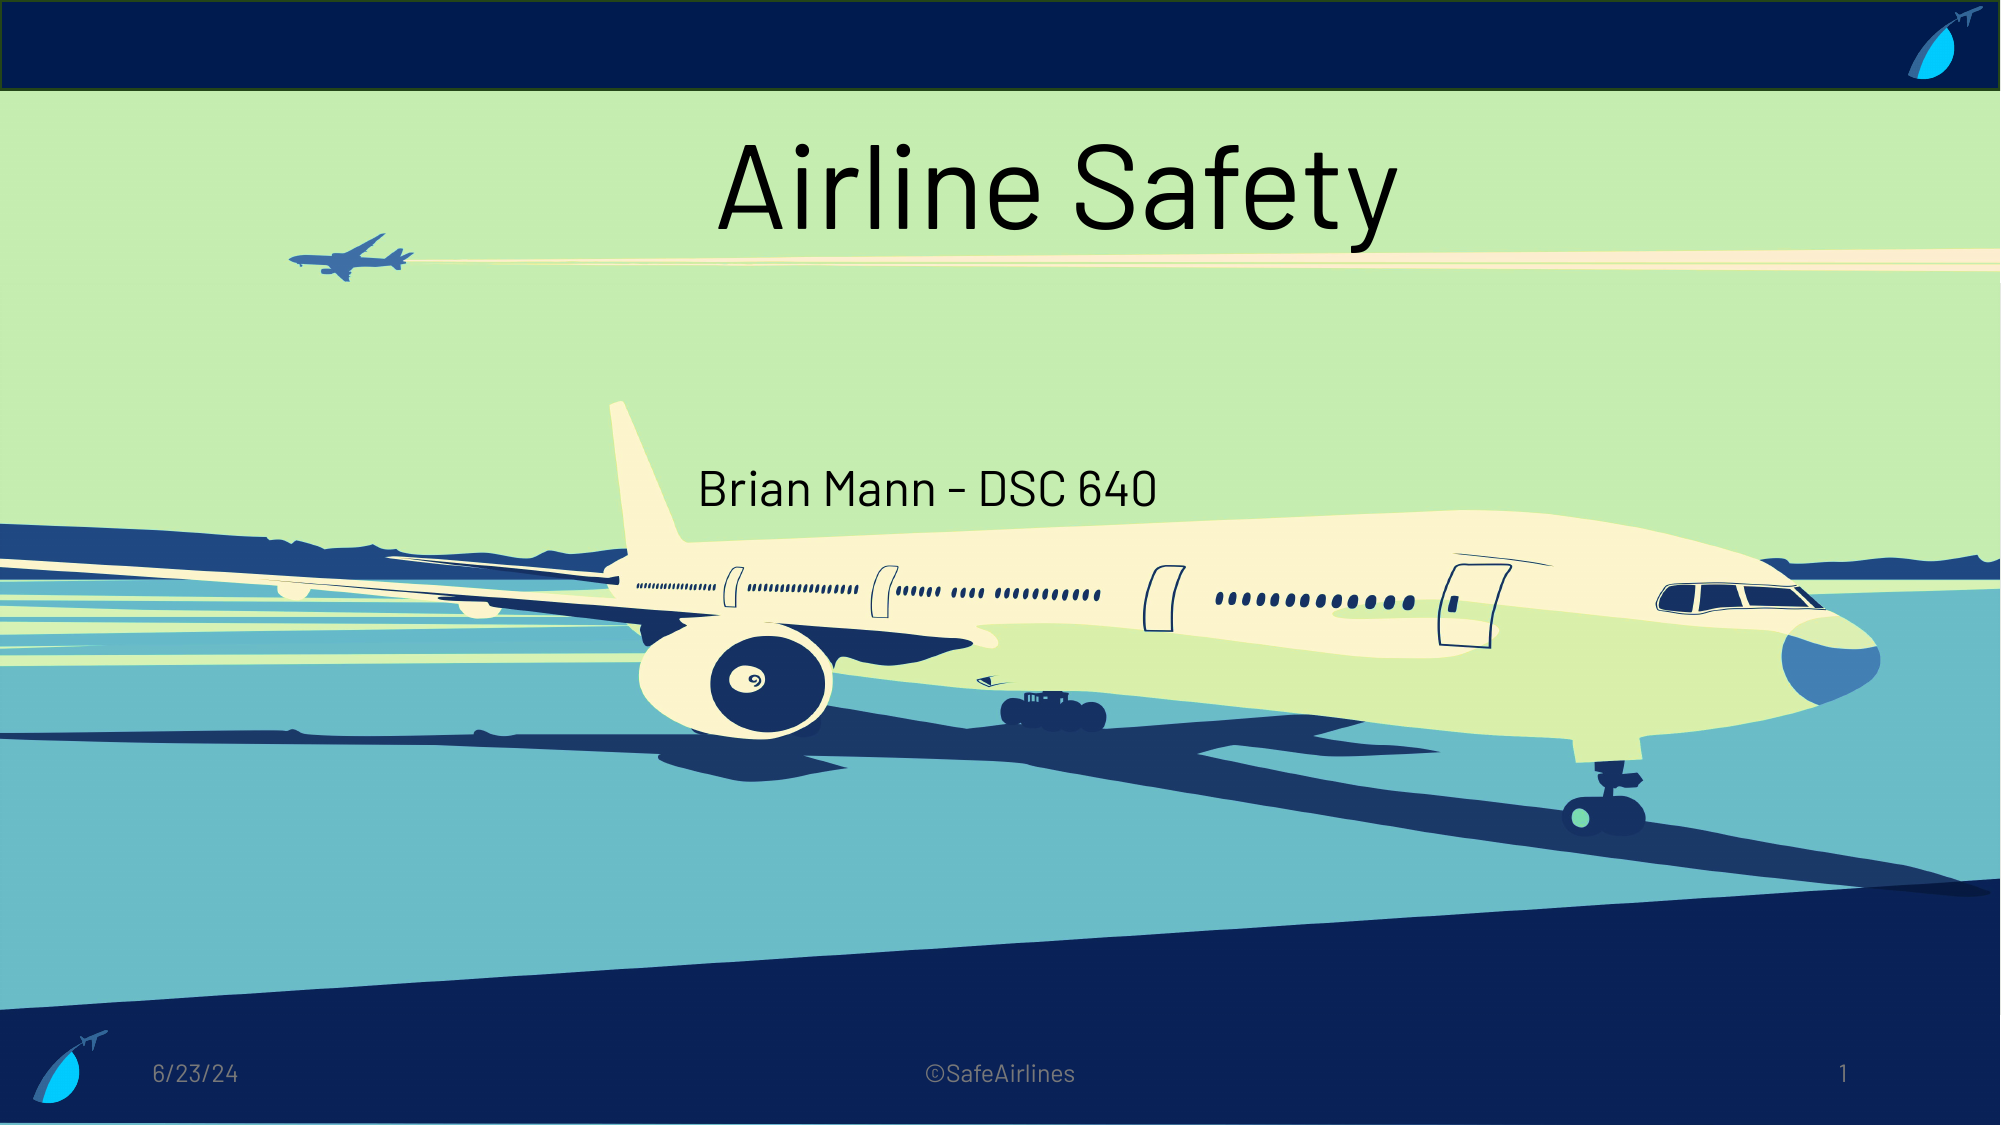

# Airline Safety
Brian Mann - DSC 640
6/23/24
©SafeAirlines
1